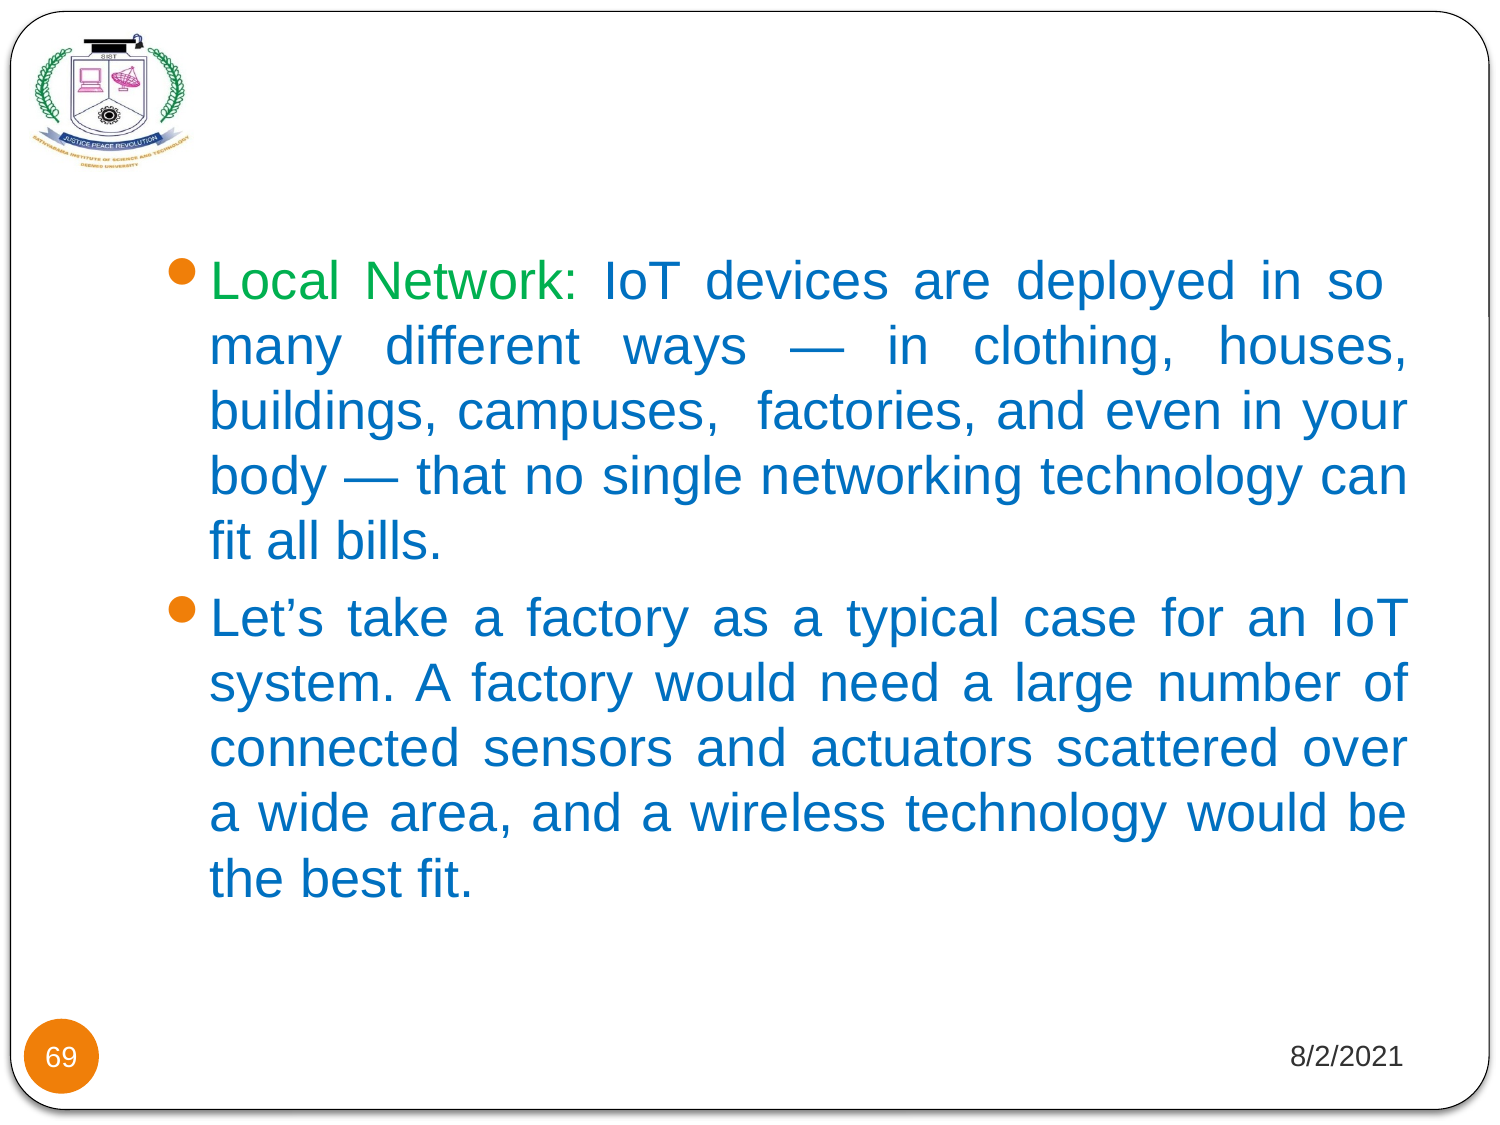

#
Local Network: IoT devices are deployed in so  many different ways — in clothing, houses, buildings, campuses,  factories, and even in your body — that no single networking technology can fit all bills.
Let’s take a factory as a typical case for an IoT system. A factory would need a large number of connected sensors and actuators scattered over a wide area, and a wireless technology would be the best fit.

8/2/2021
69